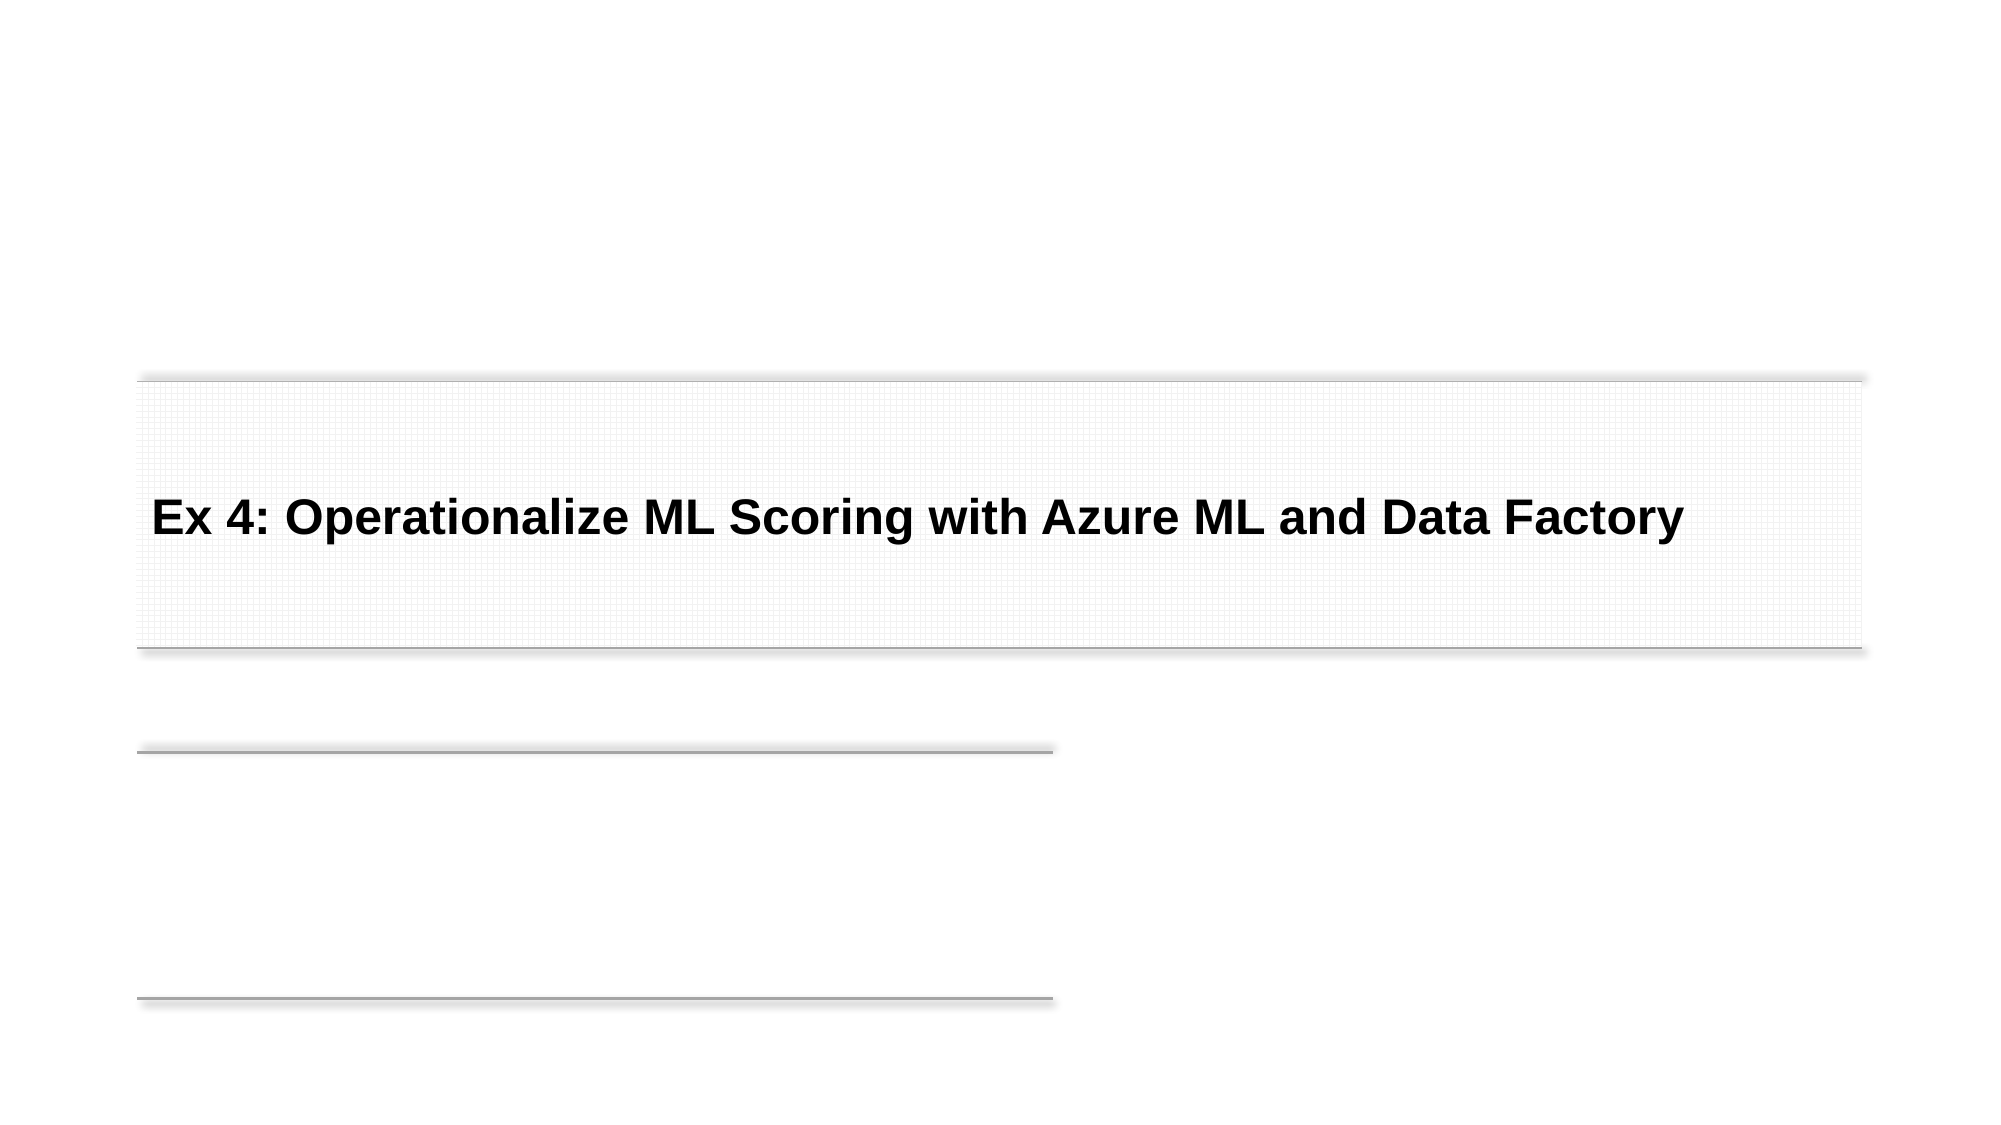

# Ex 4: Operationalize ML Scoring with Azure ML and Data Factory